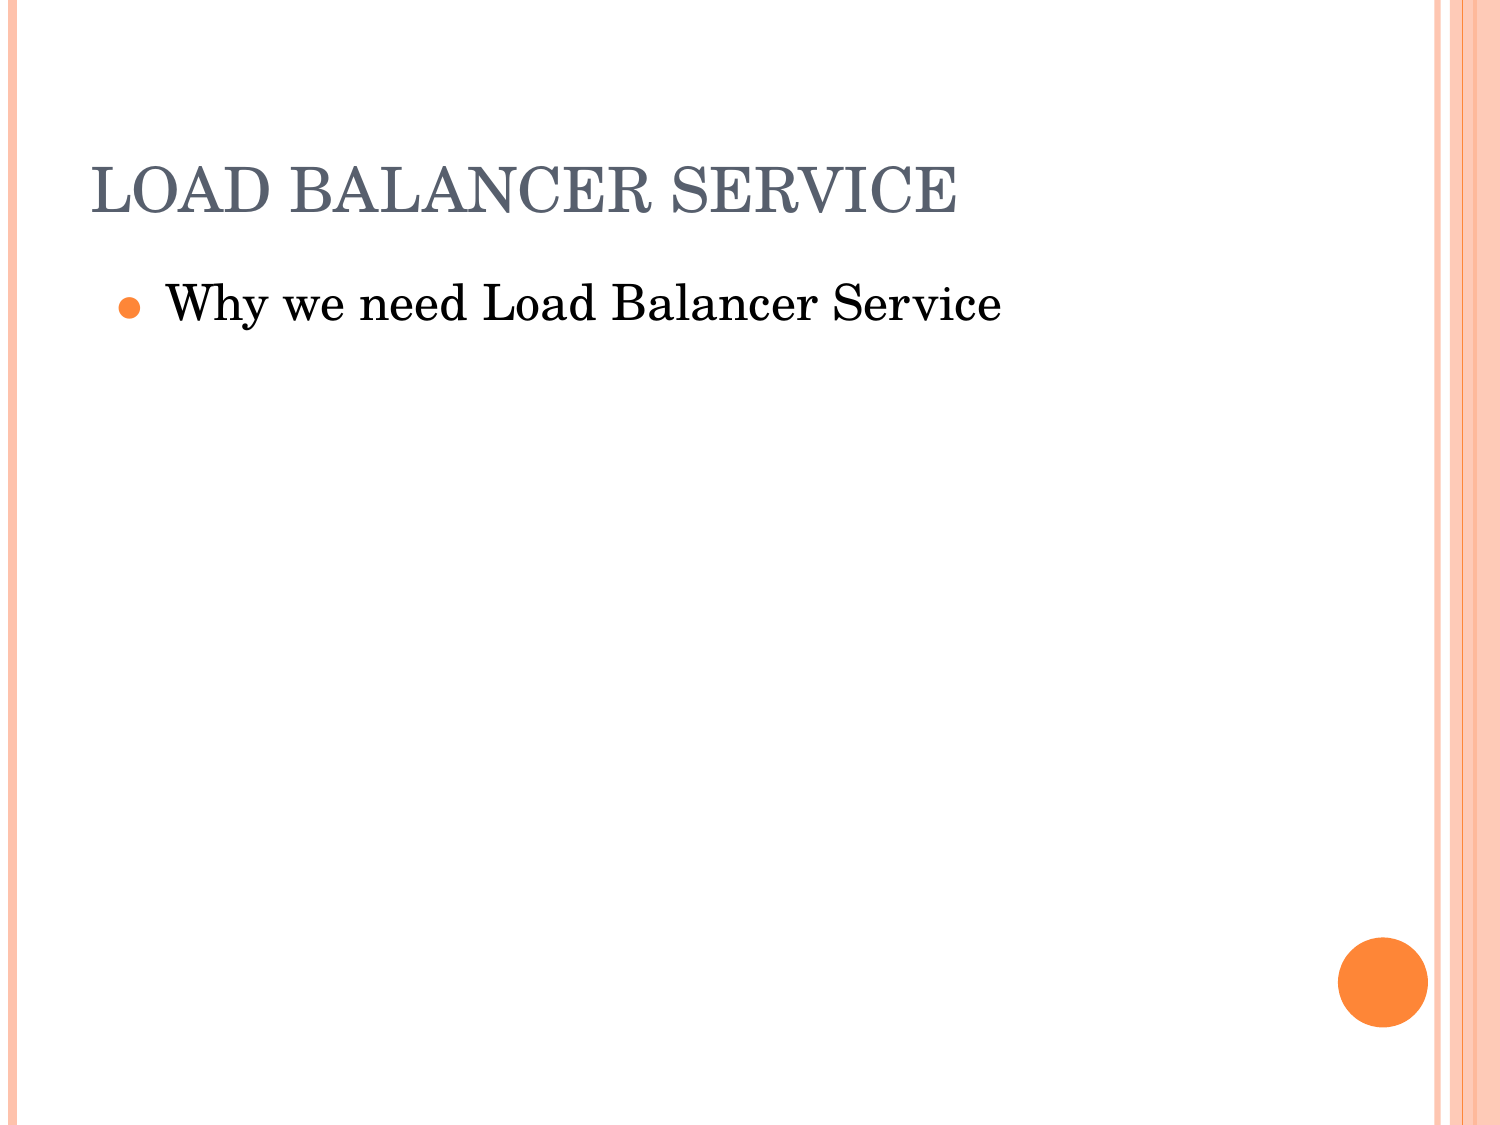

# Load Balancer service
Why we need Load Balancer Service